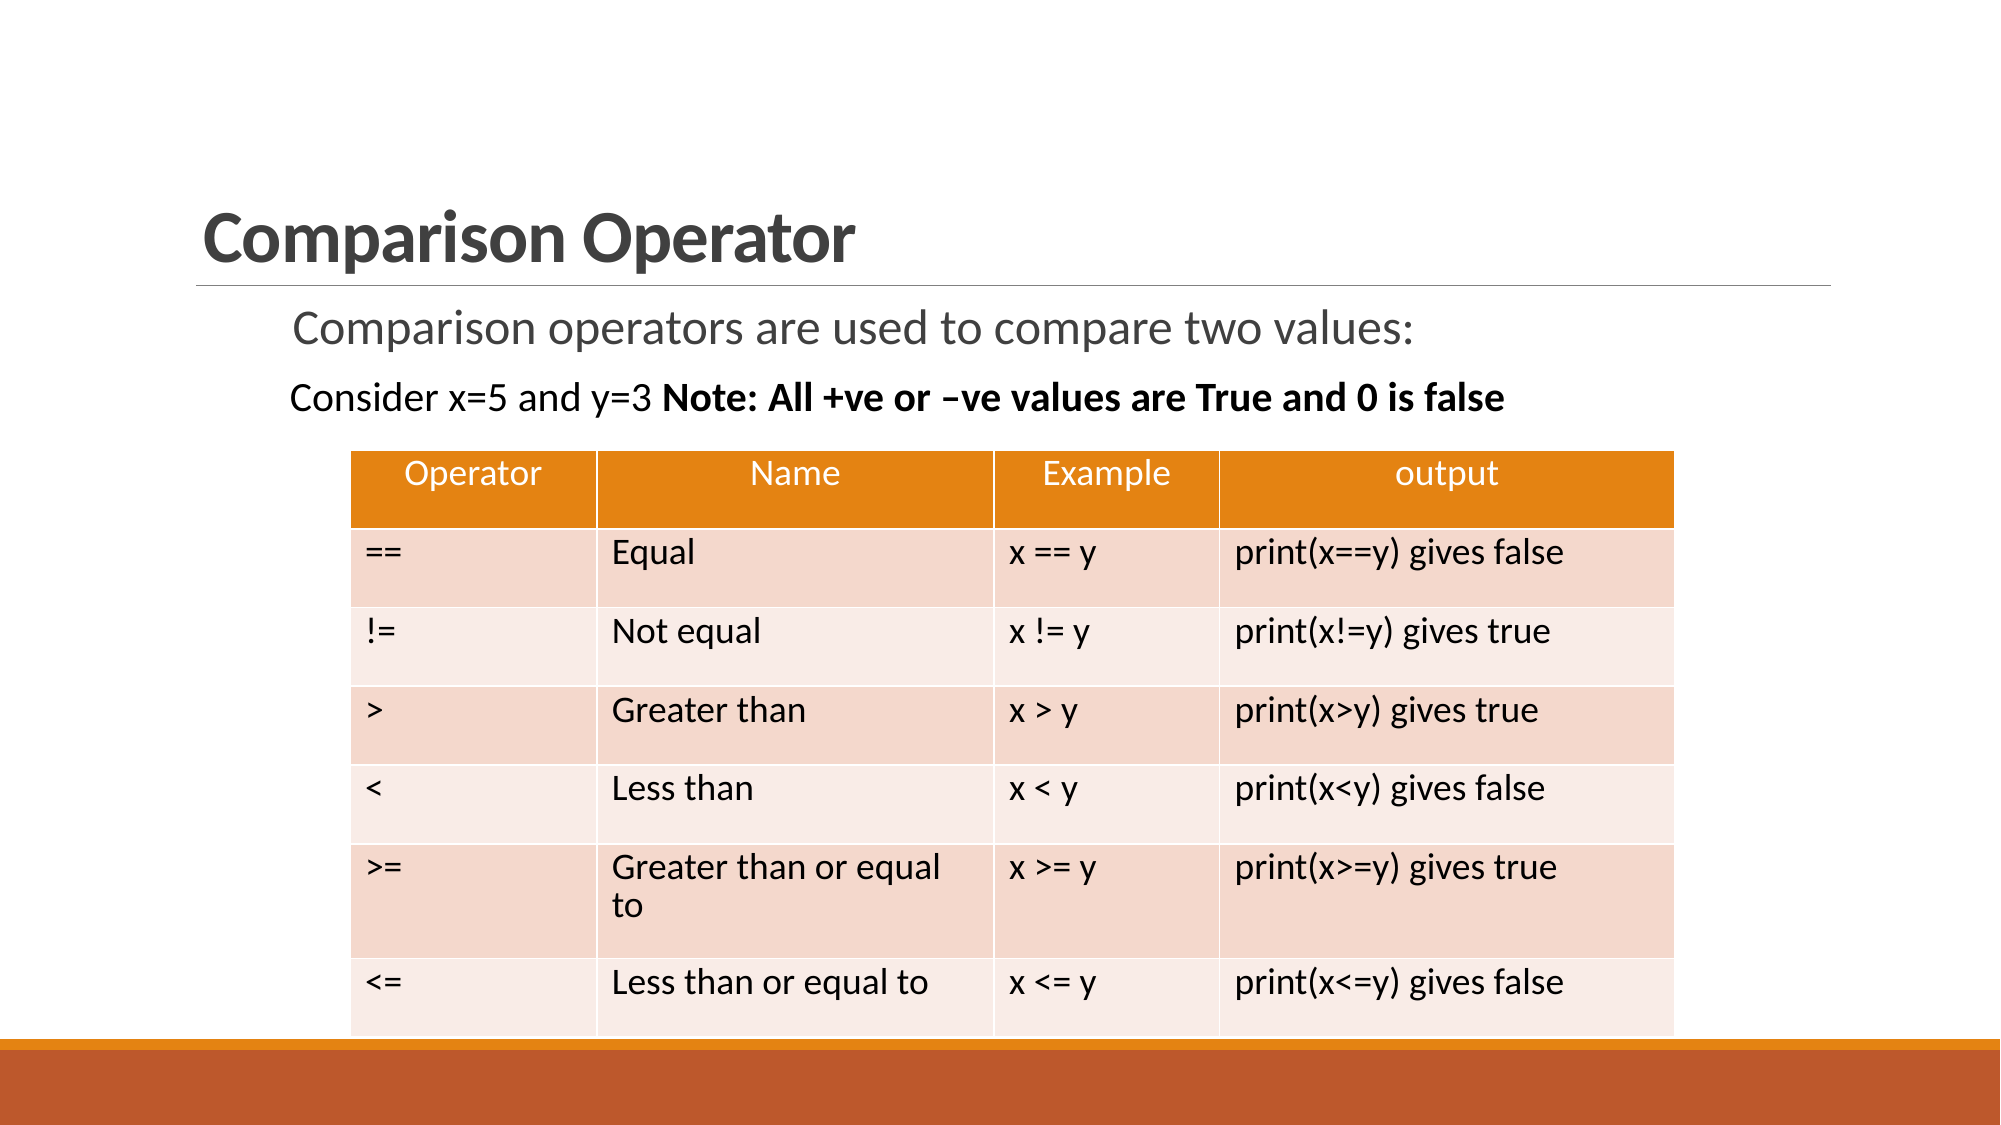

# Comparison Operator
Comparison operators are used to compare two values:
Consider x=5 and y=3 Note: All +ve or –ve values are True and 0 is false
| Operator | Name | Example | output |
| --- | --- | --- | --- |
| == | Equal | x == y | print(x==y) gives false |
| != | Not equal | x != y | print(x!=y) gives true |
| > | Greater than | x > y | print(x>y) gives true |
| < | Less than | x < y | print(x<y) gives false |
| >= | Greater than or equal to | x >= y | print(x>=y) gives true |
| <= | Less than or equal to | x <= y | print(x<=y) gives false |